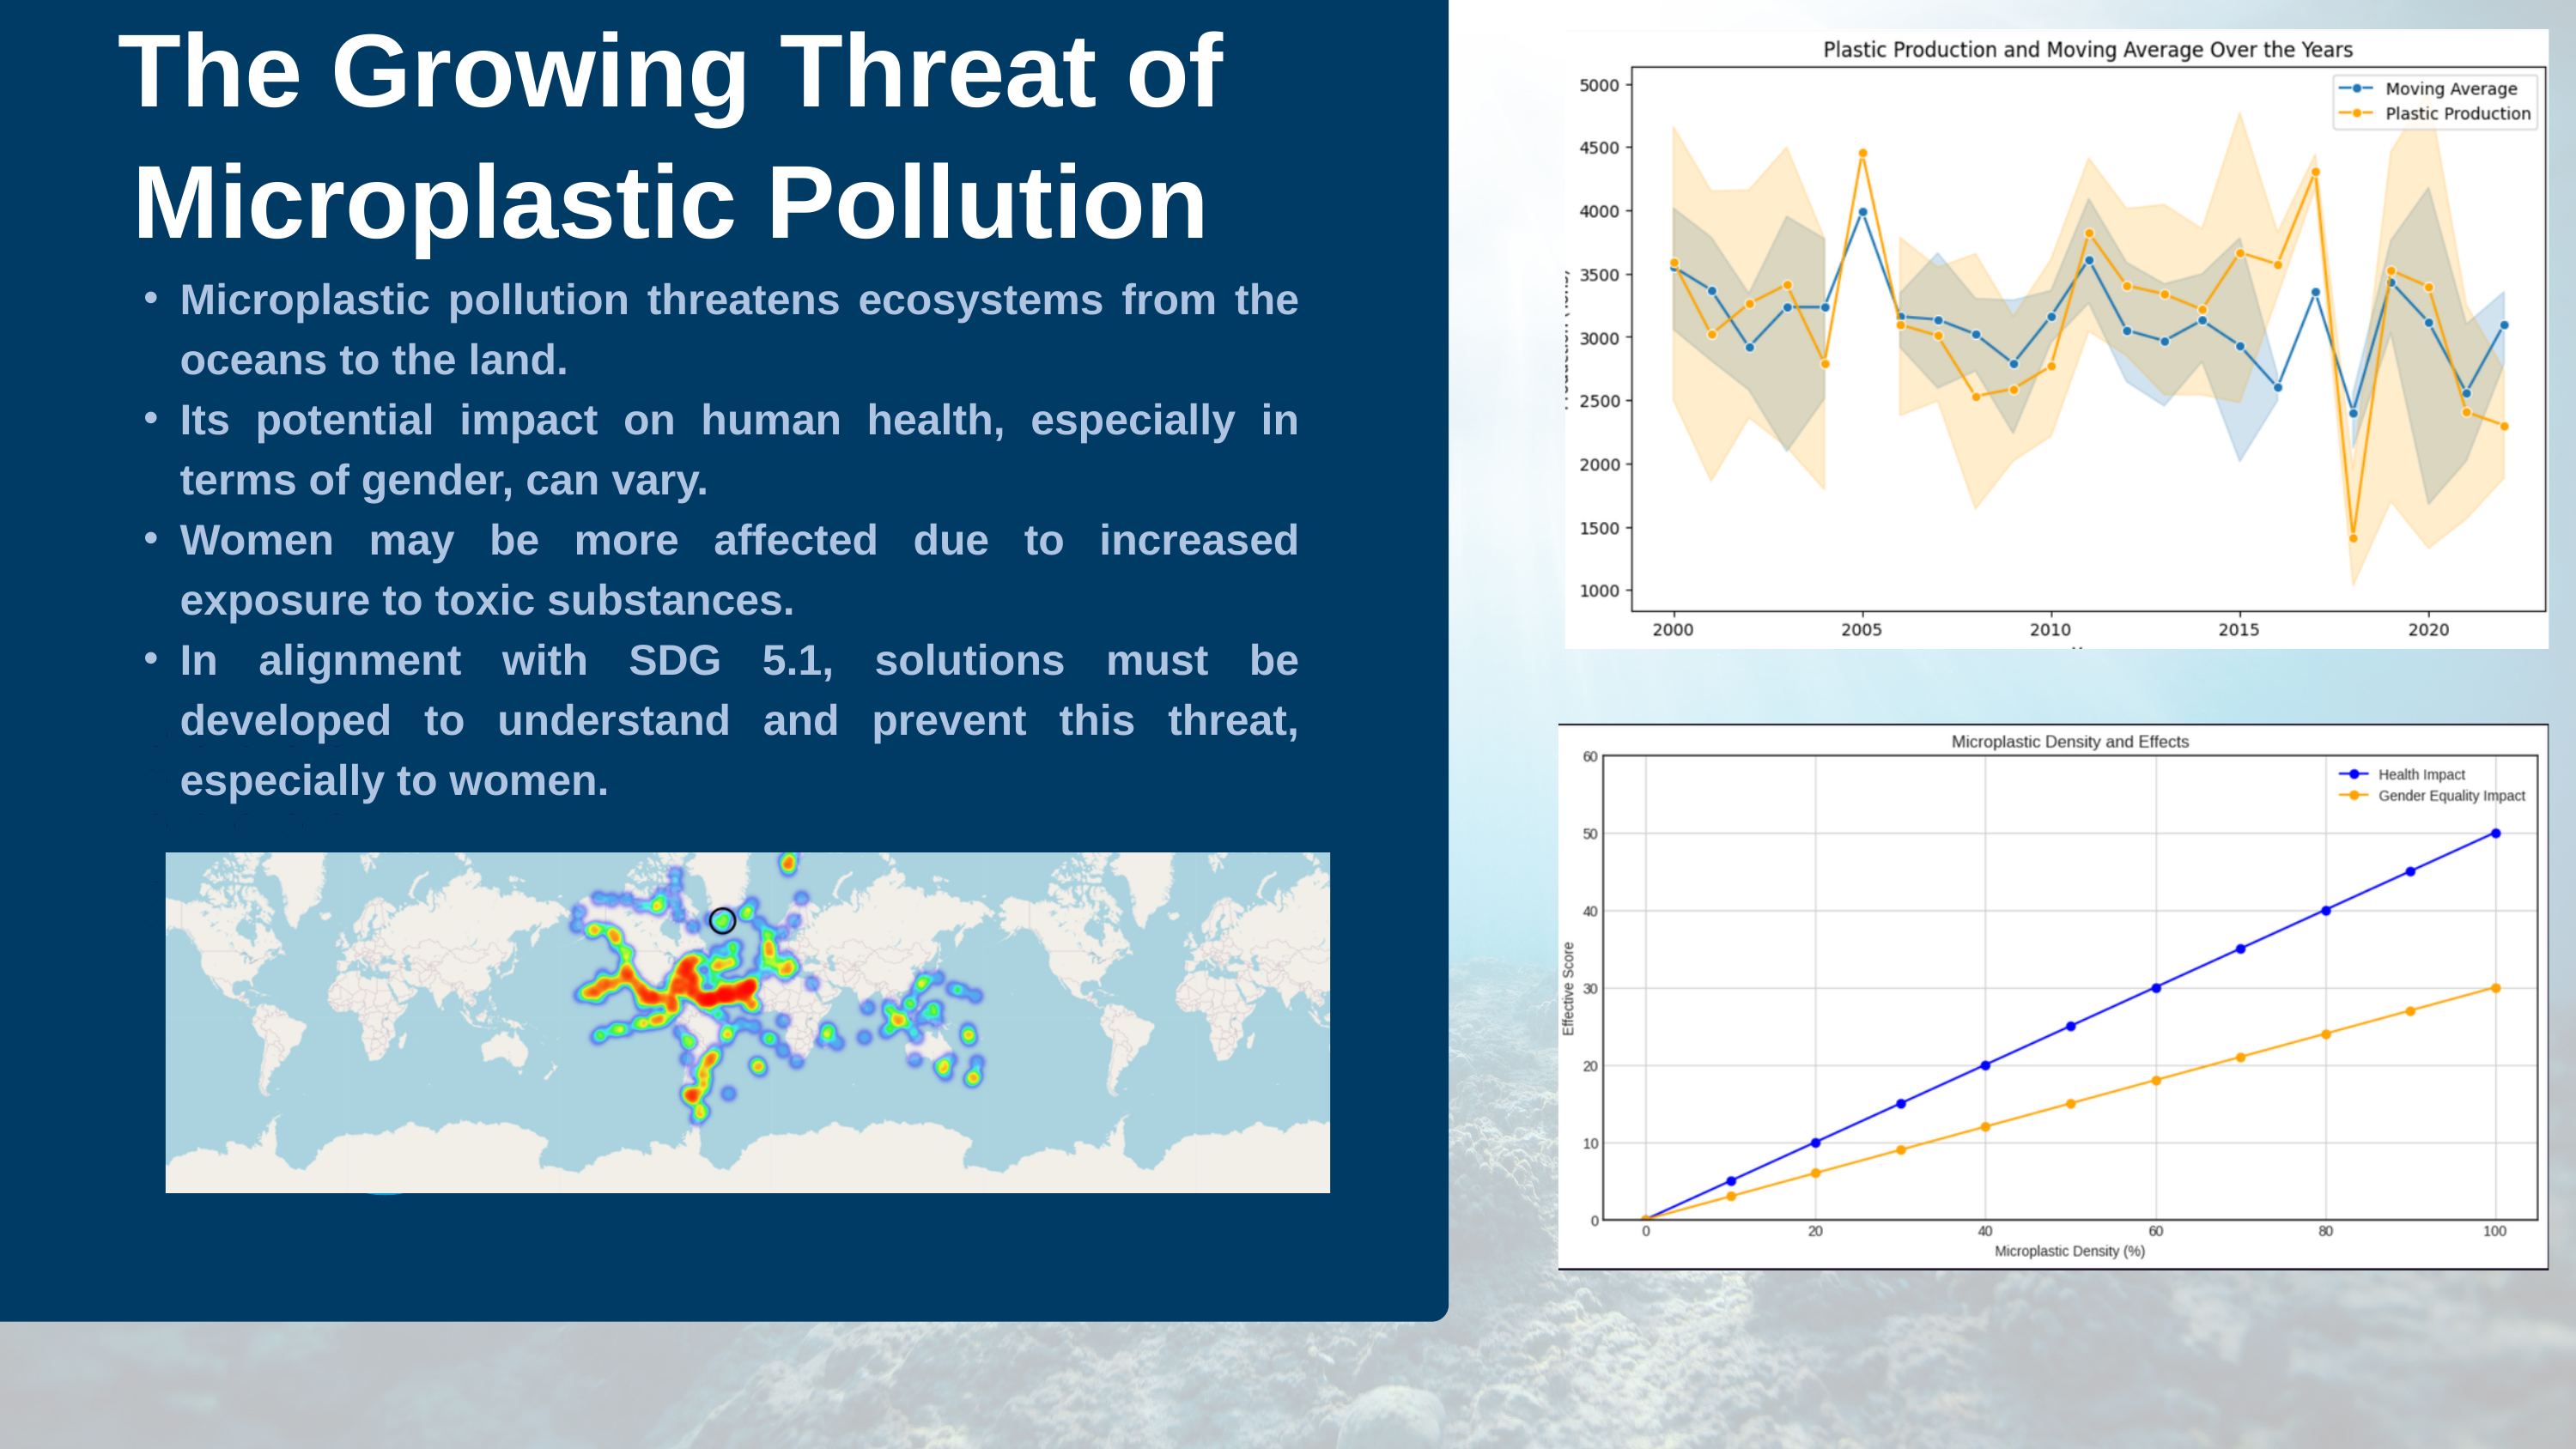

The Growing Threat of Microplastic Pollution

Microplastic pollution threatens ecosystems from the oceans to the land.
Its potential impact on human health, especially in terms of gender, can vary.
Women may be more affected due to increased exposure to toxic substances.
In alignment with SDG 5.1, solutions must be developed to understand and prevent this threat, especially to women.